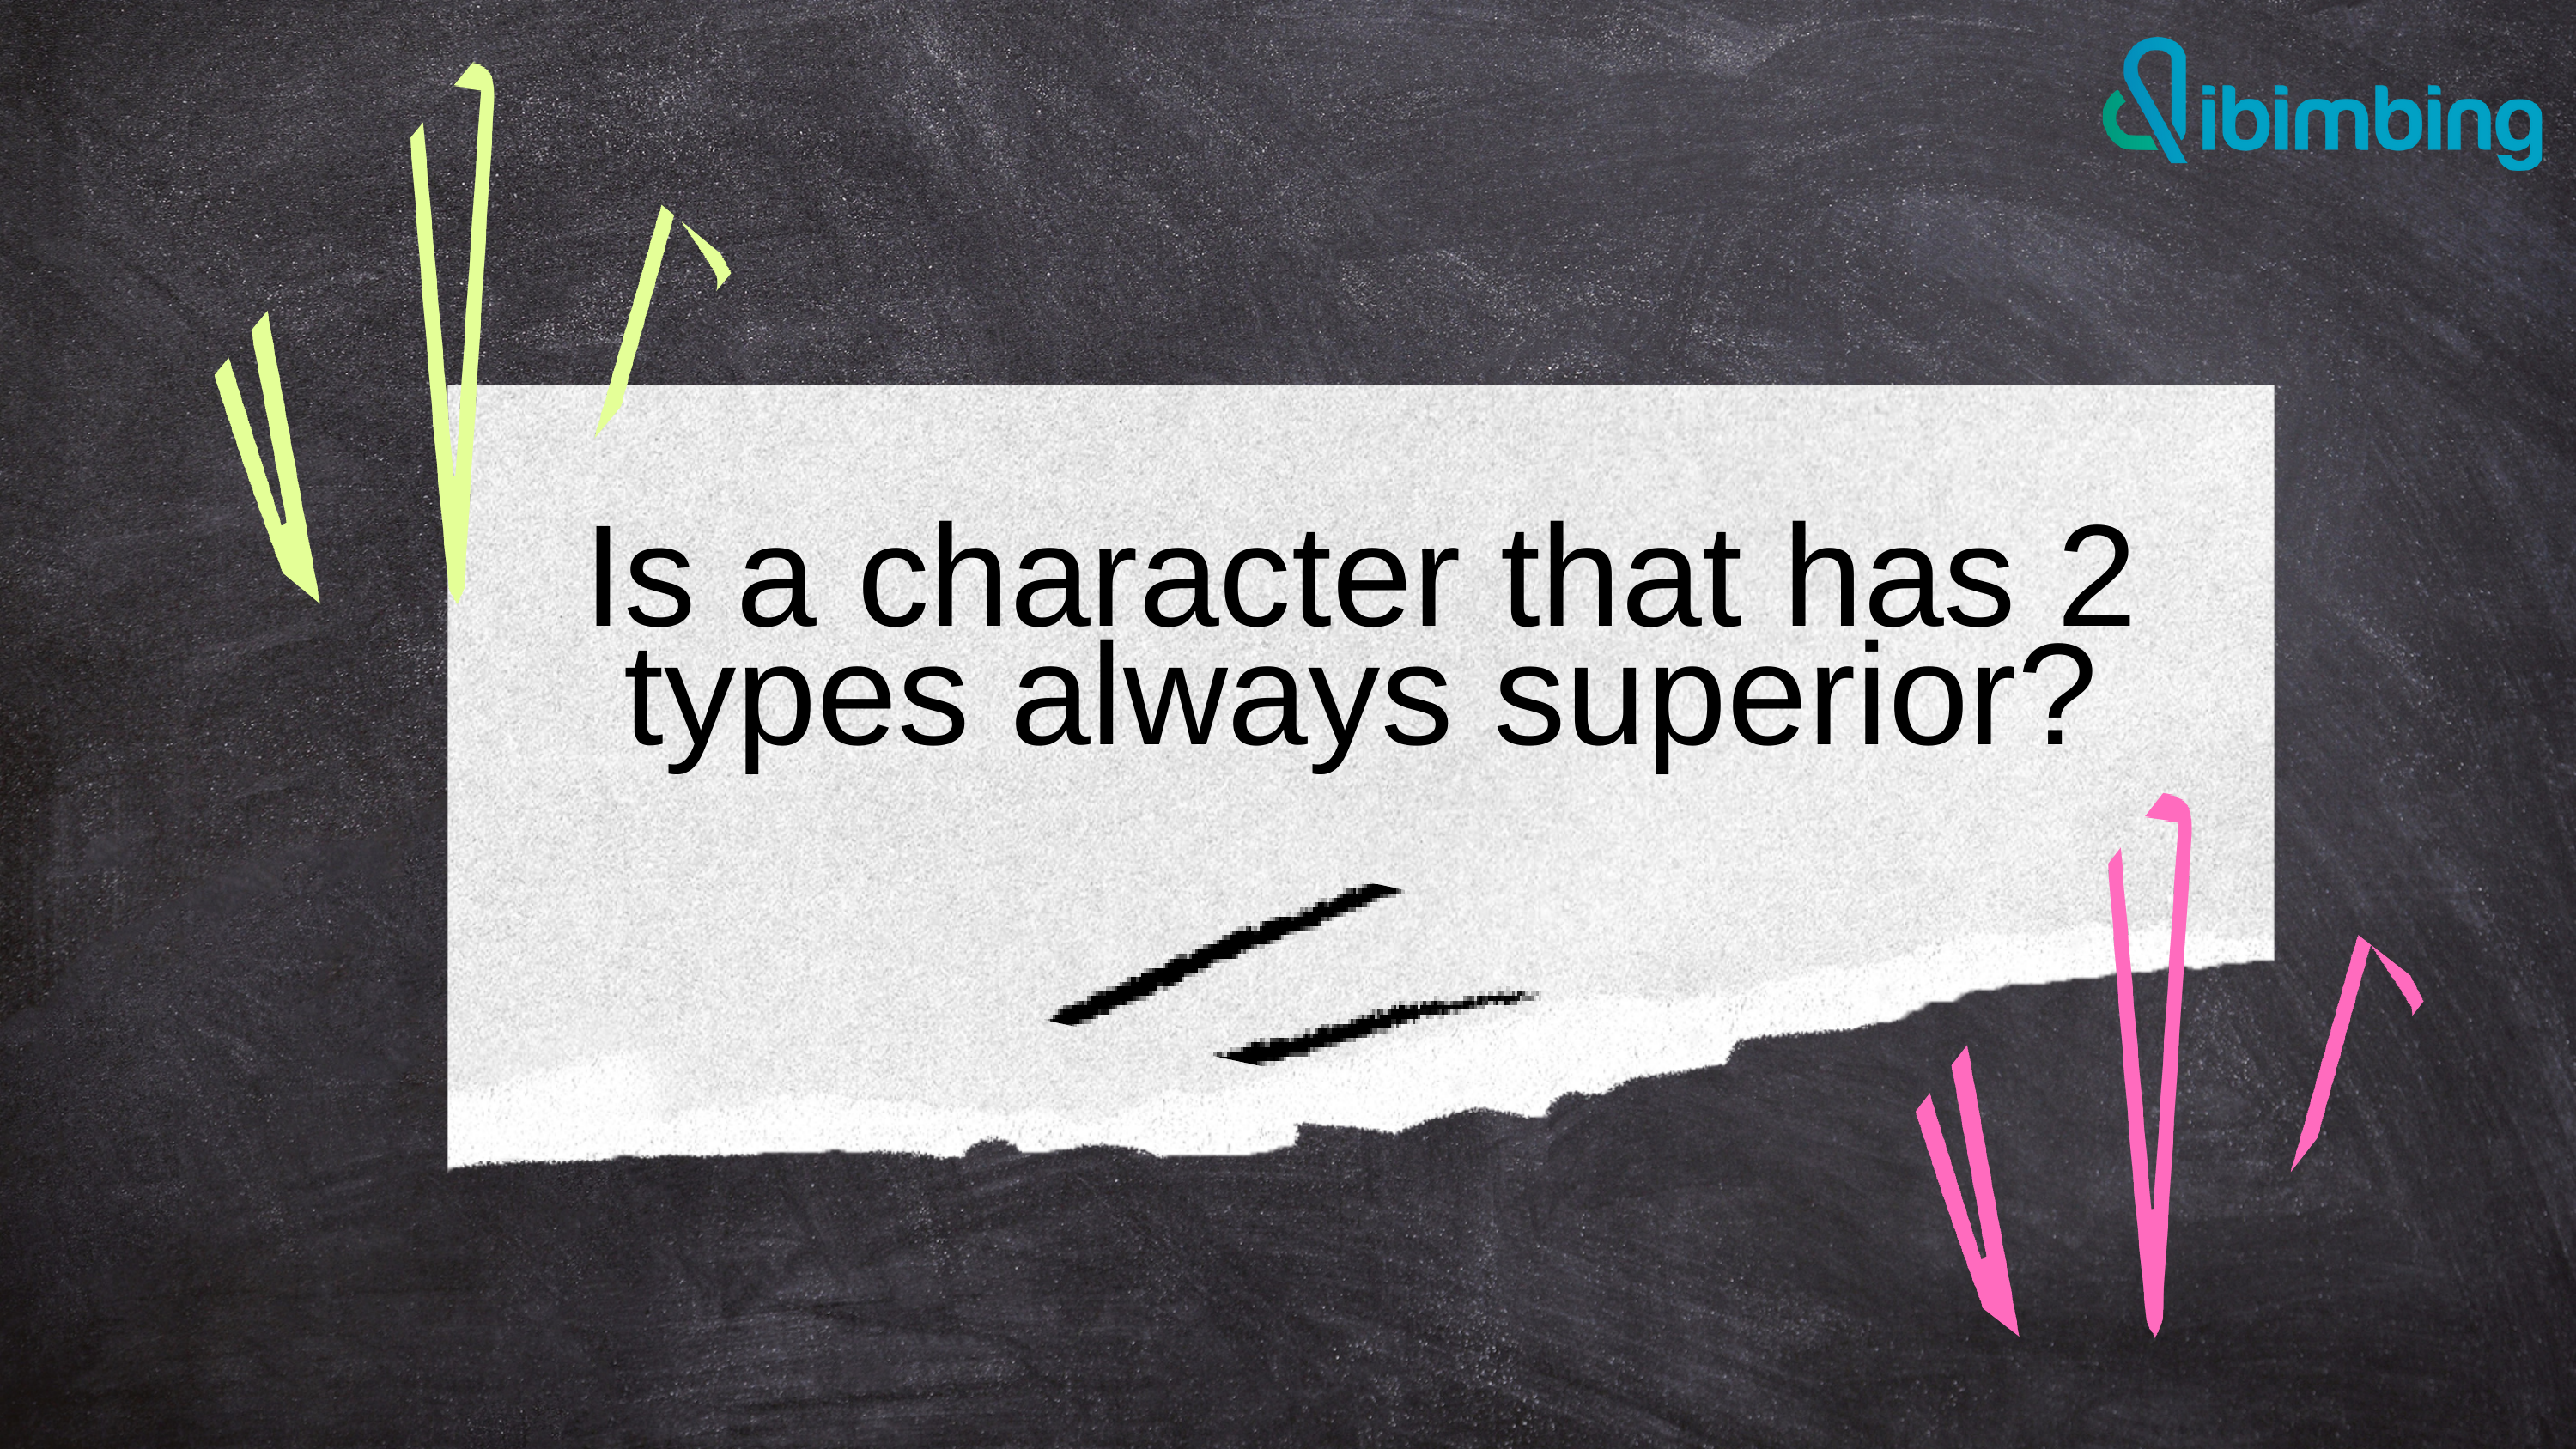

Is a character that has 2 types always superior?